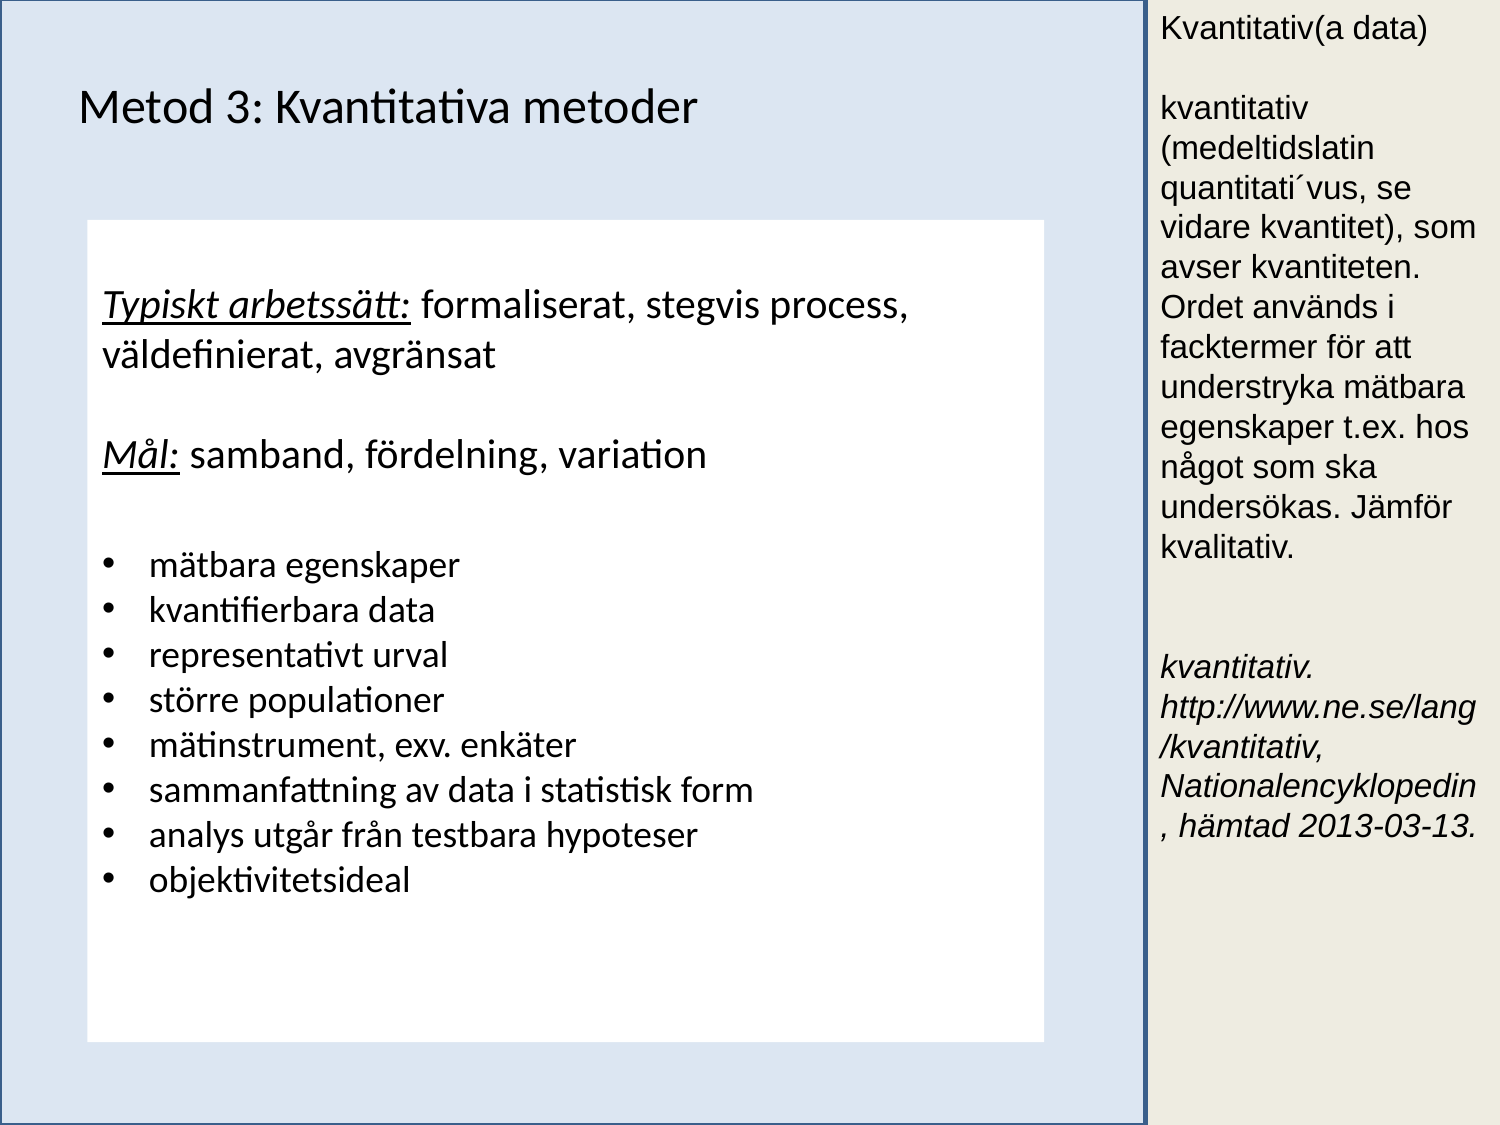

Kvantitativ(a data)

kvantitativ (medeltidslatin quantitati´vus, se vidare kvantitet), som avser kvantiteten. Ordet används i facktermer för att understryka mätbara egenskaper t.ex. hos något som ska undersökas. Jämför kvalitativ.

kvantitativ. http://www.ne.se/lang/kvantitativ, Nationalencyklopedin, hämtad 2013-03-13.

Metod 3: Kvantitativa metoder

Typiskt arbetssätt: formaliserat, stegvis process, väldefinierat, avgränsat

Mål: samband, fördelning, variation

mätbara egenskaper
kvantifierbara data
representativt urval
större populationer
mätinstrument, exv. enkäter
sammanfattning av data i statistisk form
analys utgår från testbara hypoteser
objektivitetsideal